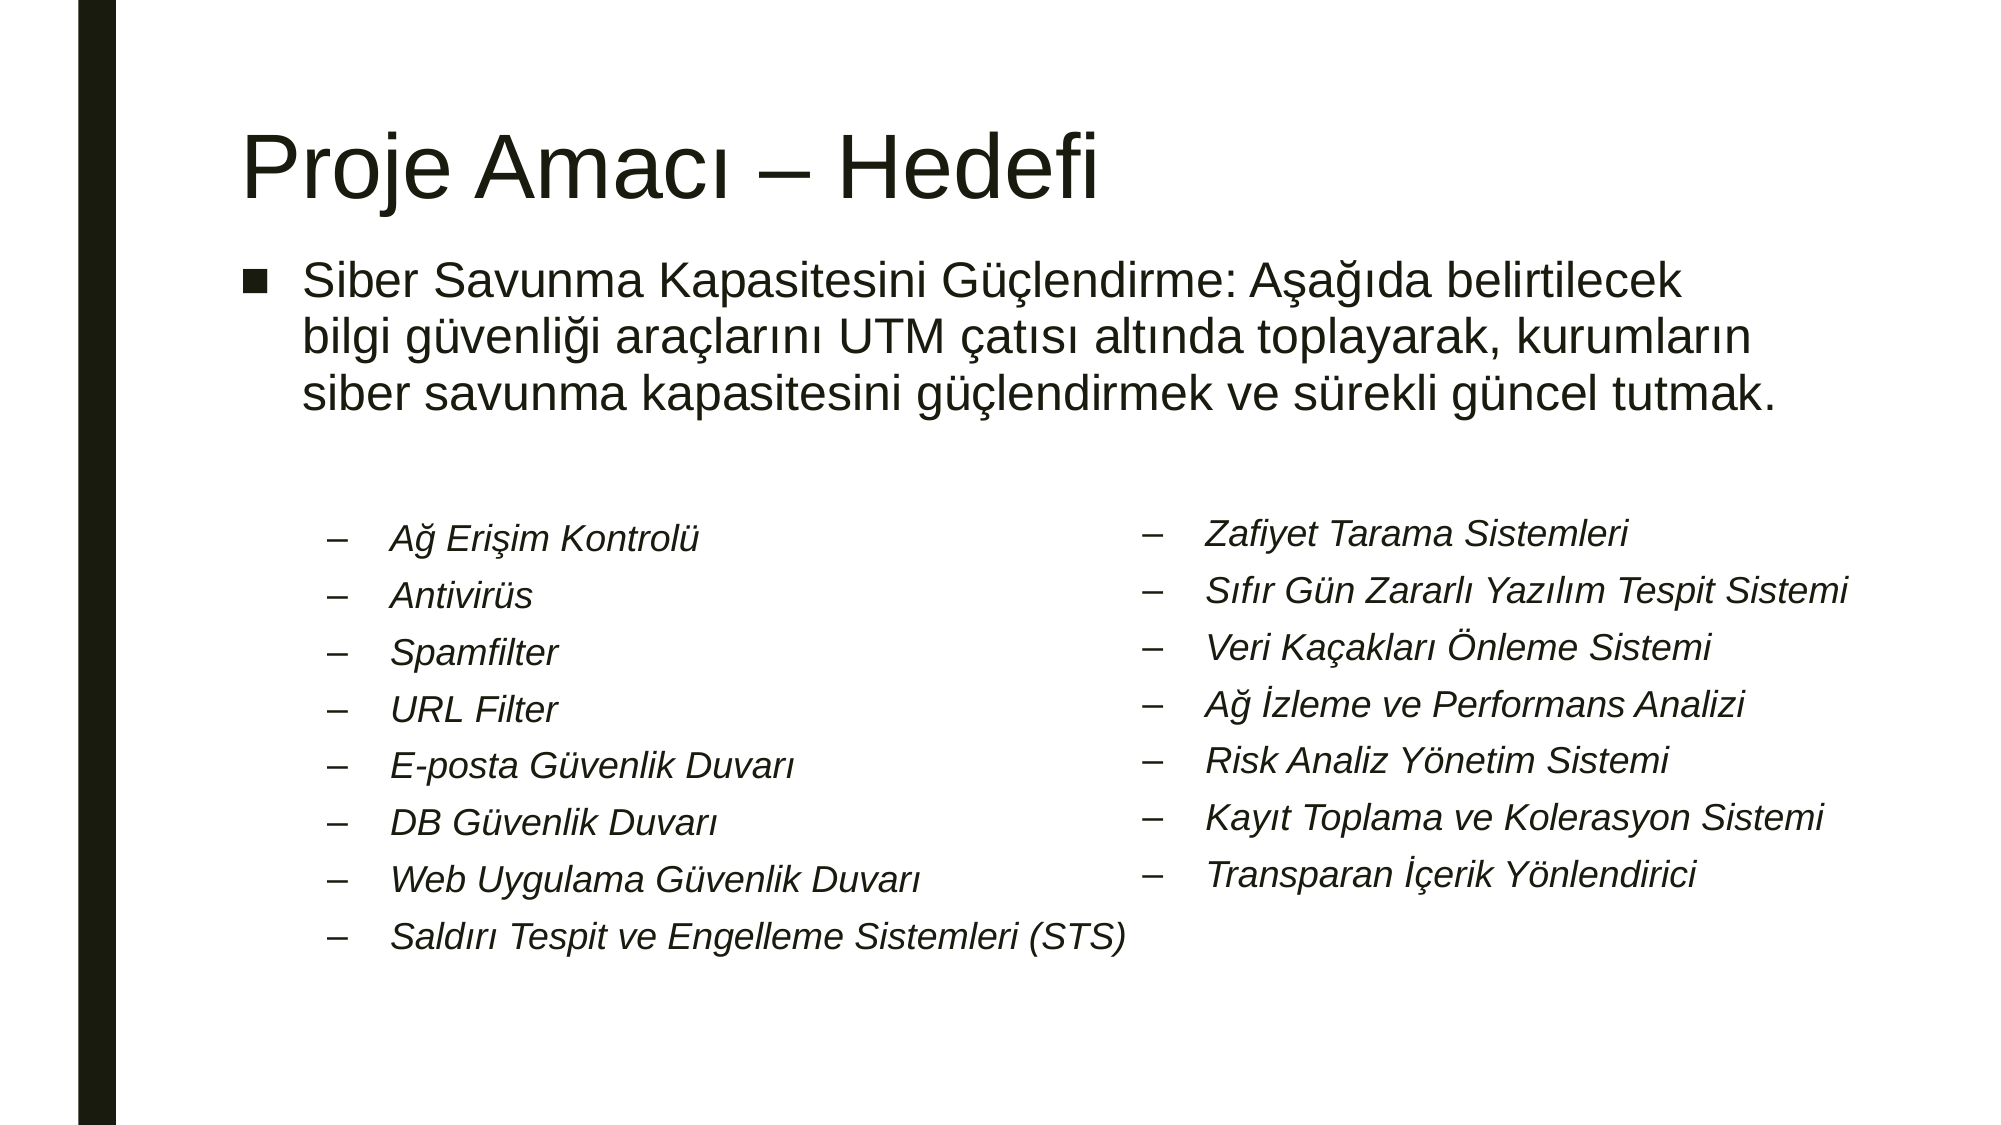

# Proje Amacı – Hedefi
Siber Savunma Kapasitesini Güçlendirme: Aşağıda belirtilecek bilgi güvenliği araçlarını UTM çatısı altında toplayarak, kurumların siber savunma kapasitesini güçlendirmek ve sürekli güncel tutmak.

Ağ Erişim Kontrolü
Antivirüs
Spamfilter
URL Filter
E-posta Güvenlik Duvarı
DB Güvenlik Duvarı
Web Uygulama Güvenlik Duvarı
Saldırı Tespit ve Engelleme Sistemleri (STS)
Zafiyet Tarama Sistemleri
Sıfır Gün Zararlı Yazılım Tespit Sistemi
Veri Kaçakları Önleme Sistemi
Ağ İzleme ve Performans Analizi
Risk Analiz Yönetim Sistemi
Kayıt Toplama ve Kolerasyon Sistemi
Transparan İçerik Yönlendirici